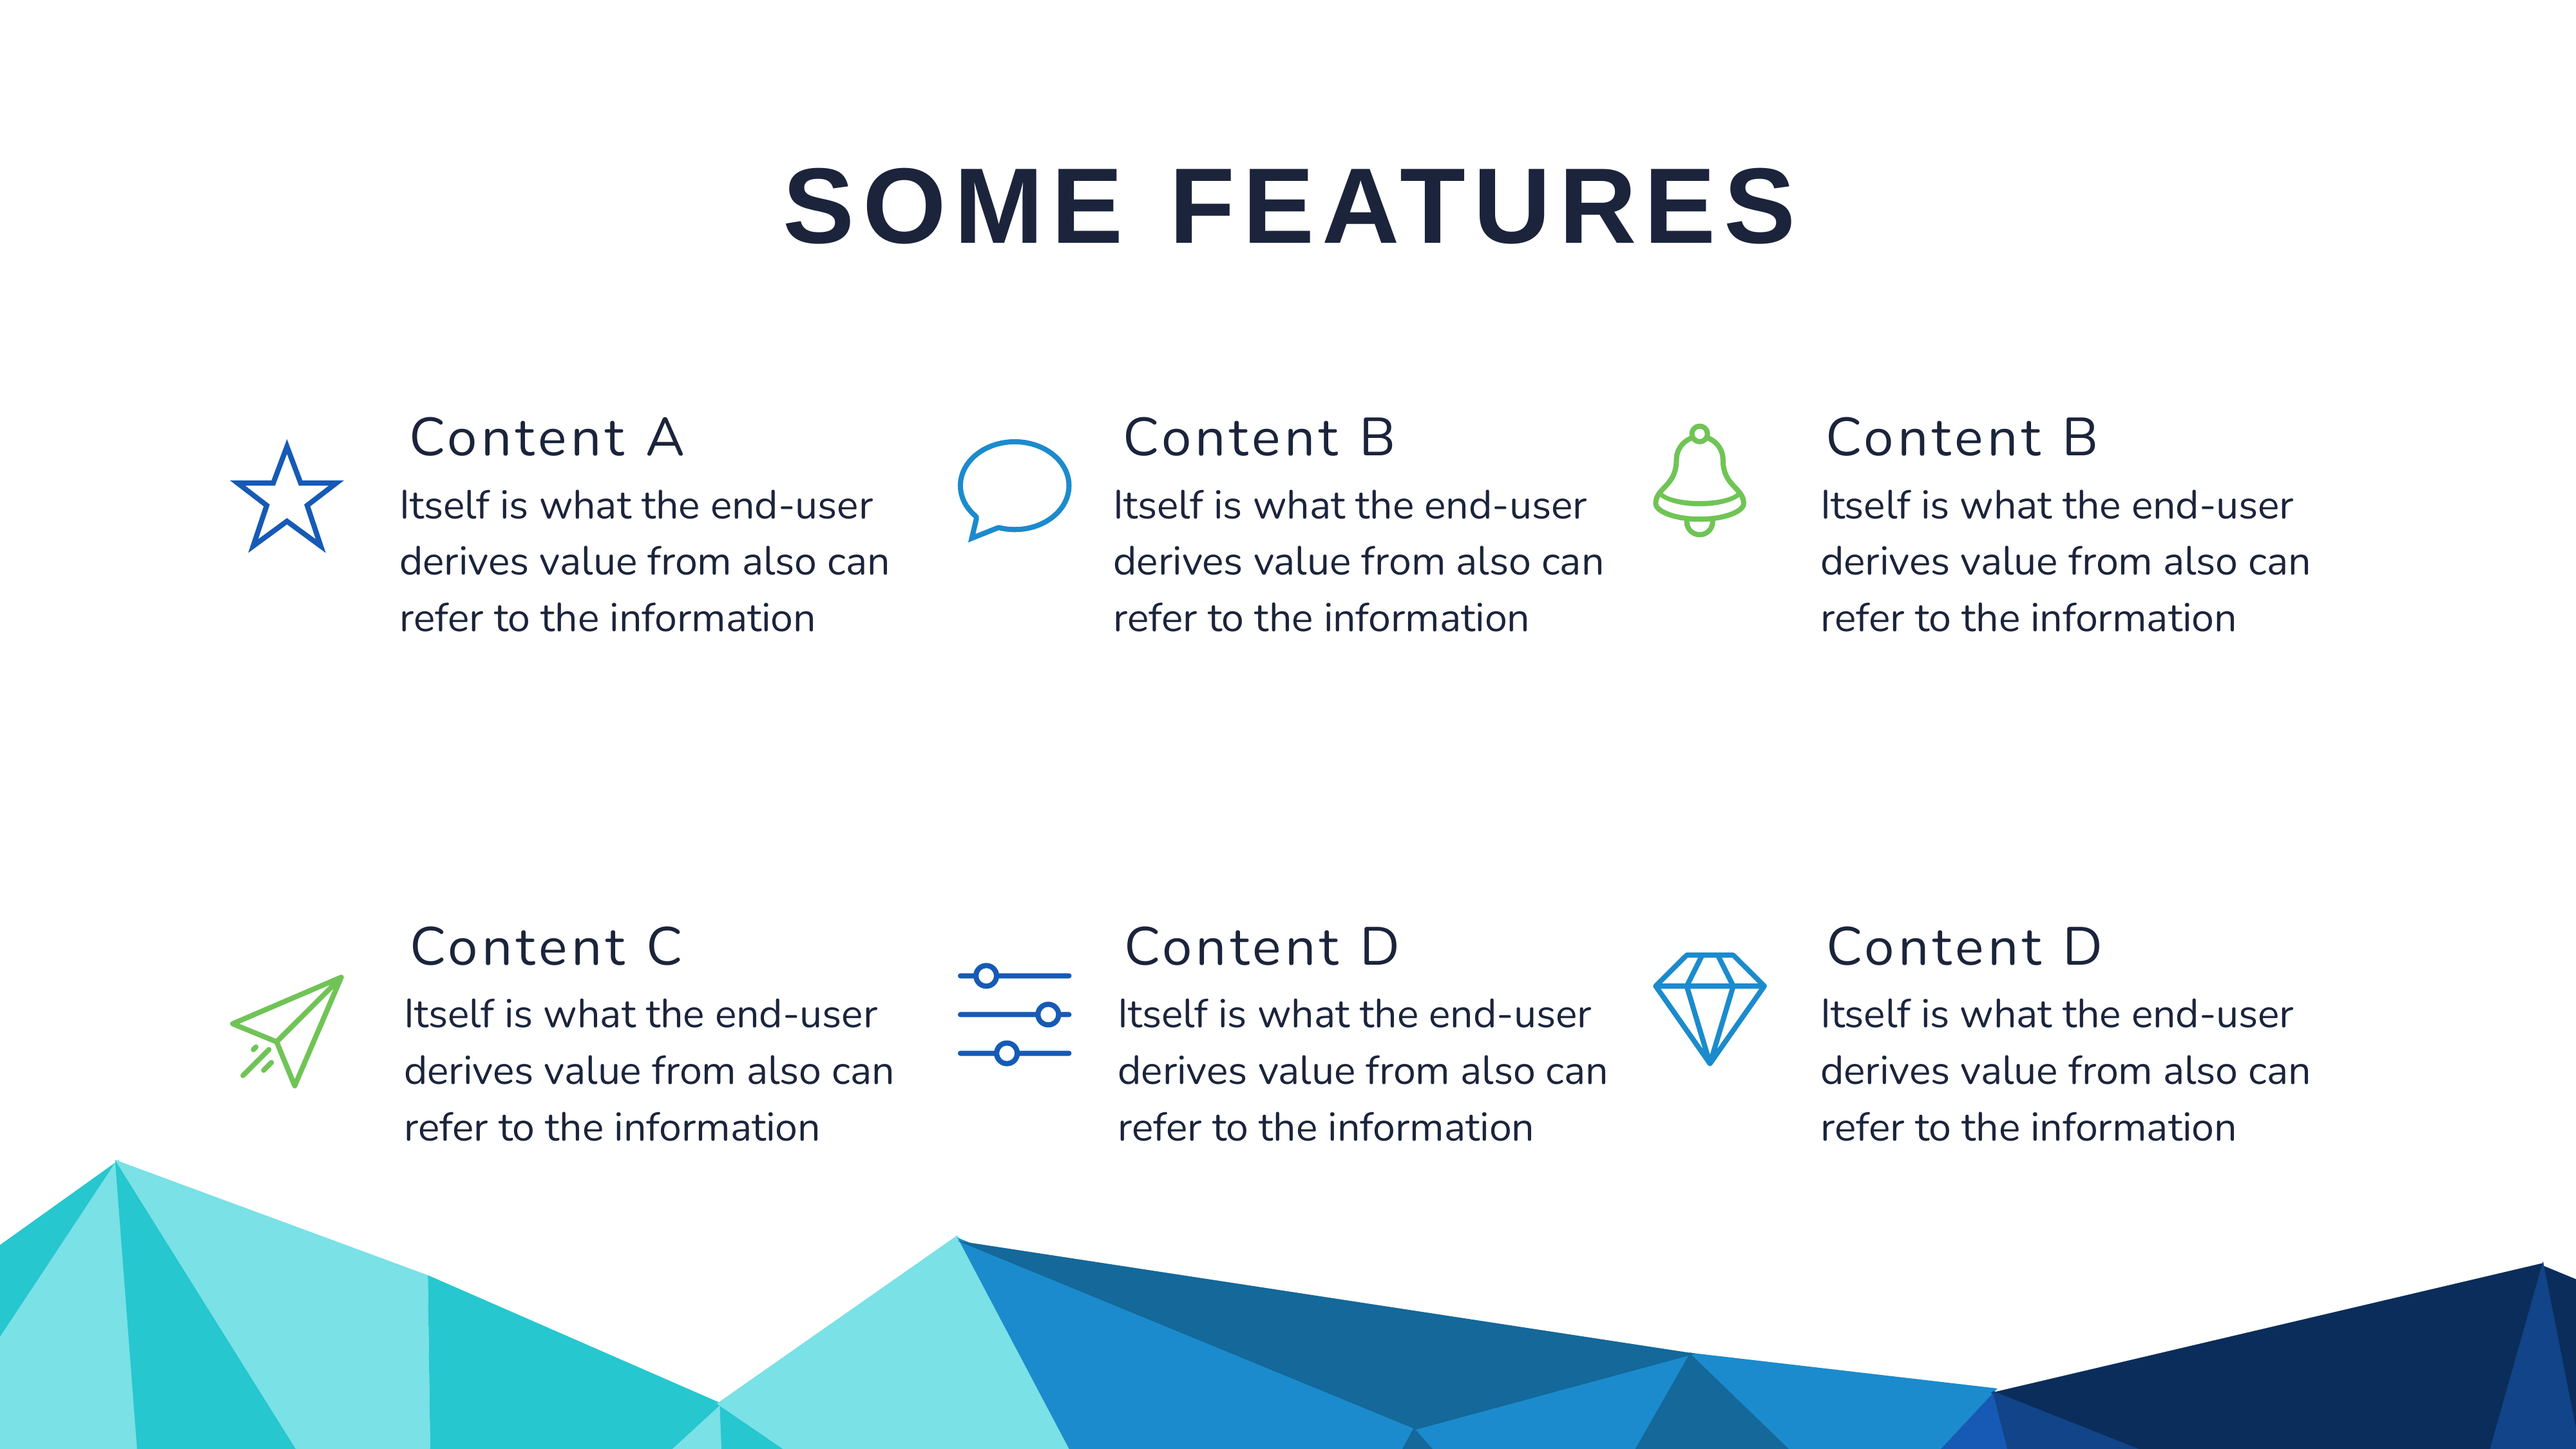

SOME FEATURES
Content A
Content B
Content B

Itself is what the end-user derives value from also can refer to the information
Itself is what the end-user derives value from also can refer to the information
Itself is what the end-user derives value from also can refer to the information
Content C
Content D
Content D

Itself is what the end-user derives value from also can refer to the information
Itself is what the end-user derives value from also can refer to the information
Itself is what the end-user derives value from also can refer to the information